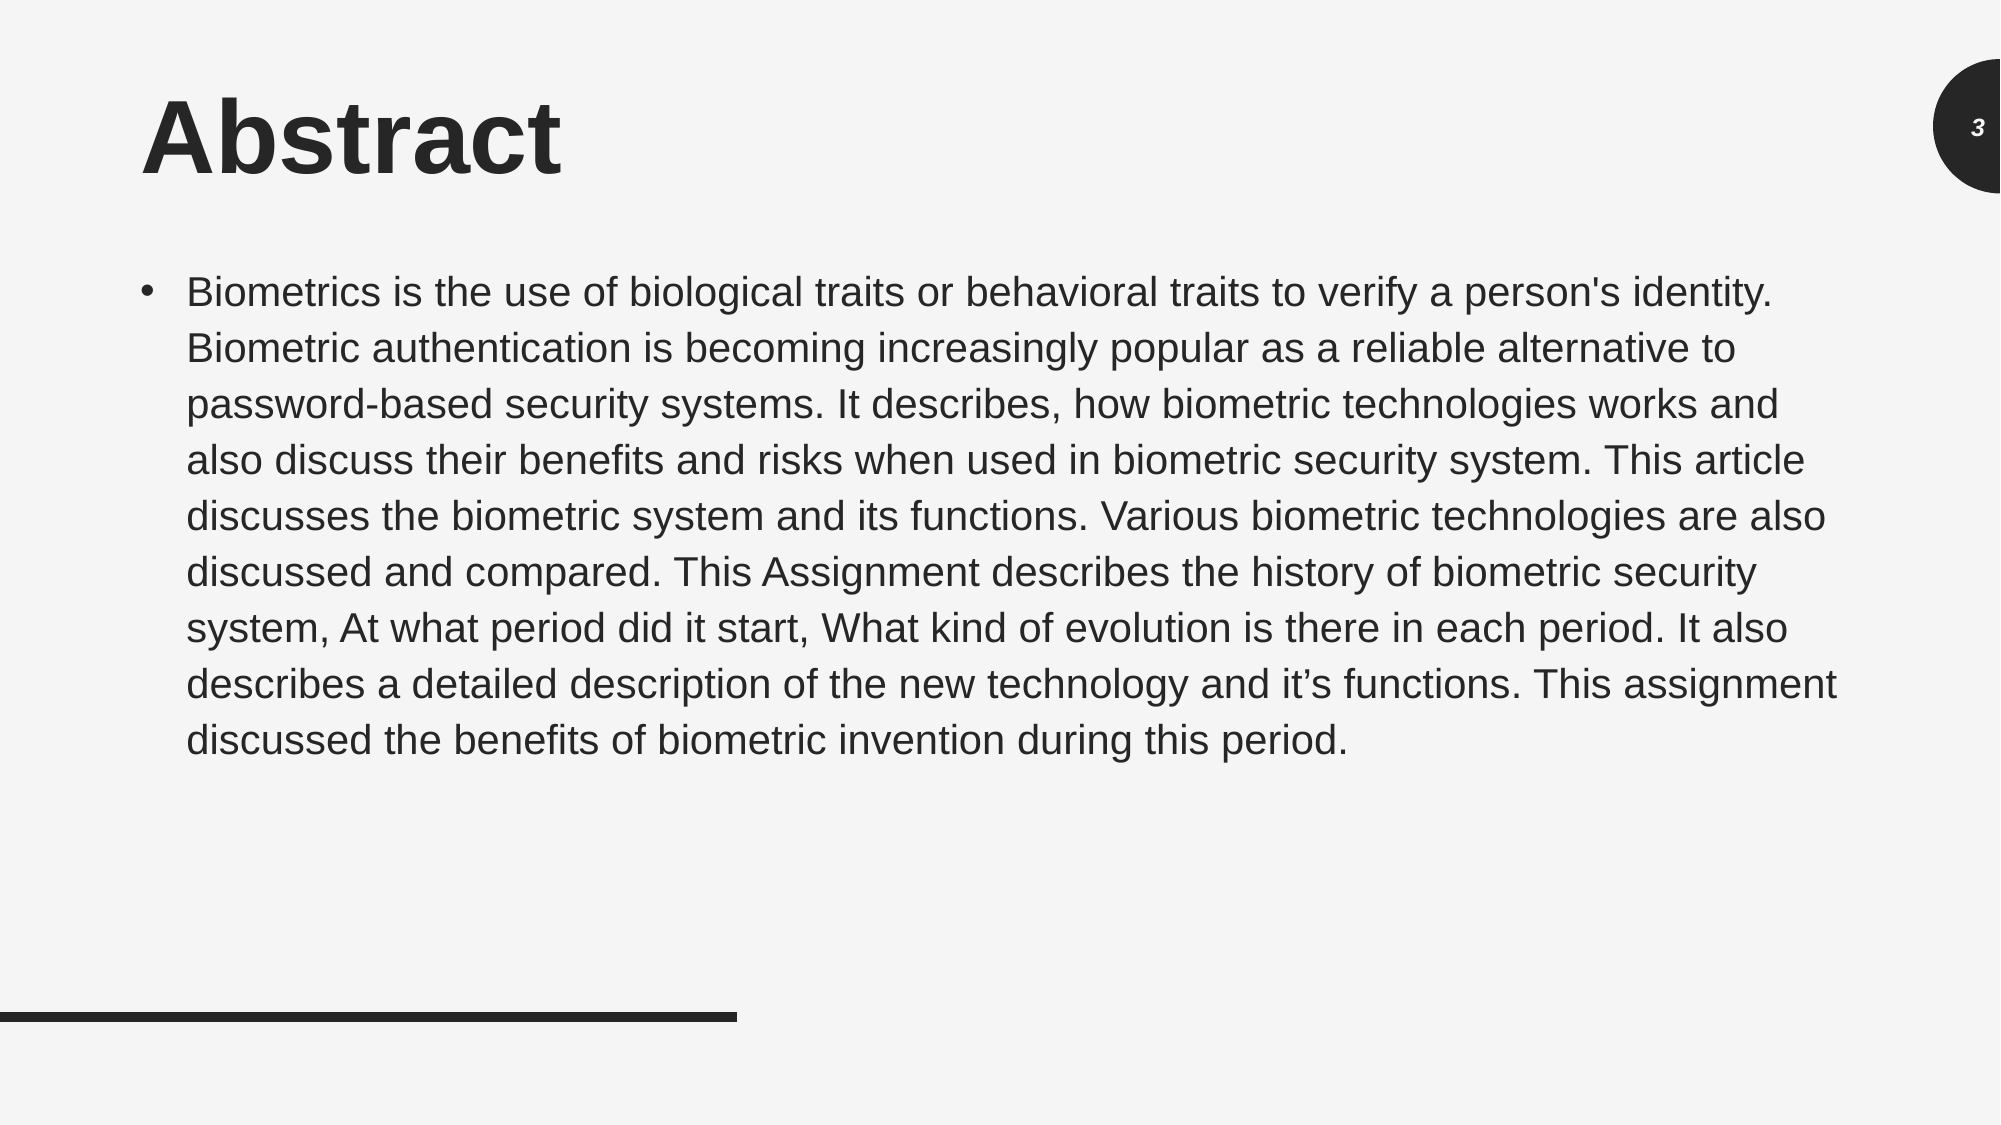

# Abstract
3
Biometrics is the use of biological traits or behavioral traits to verify a person's identity. Biometric authentication is becoming increasingly popular as a reliable alternative to password-based security systems. It describes, how biometric technologies works and  also discuss their benefits and risks when used in biometric security system. This article discusses the biometric system and its functions. Various biometric technologies are also discussed and compared. This Assignment describes the history of biometric security system, At what period did it start, What kind of evolution is there in each period. It also describes a detailed description of the new technology and it’s functions. This assignment discussed the benefits of biometric invention during this period.